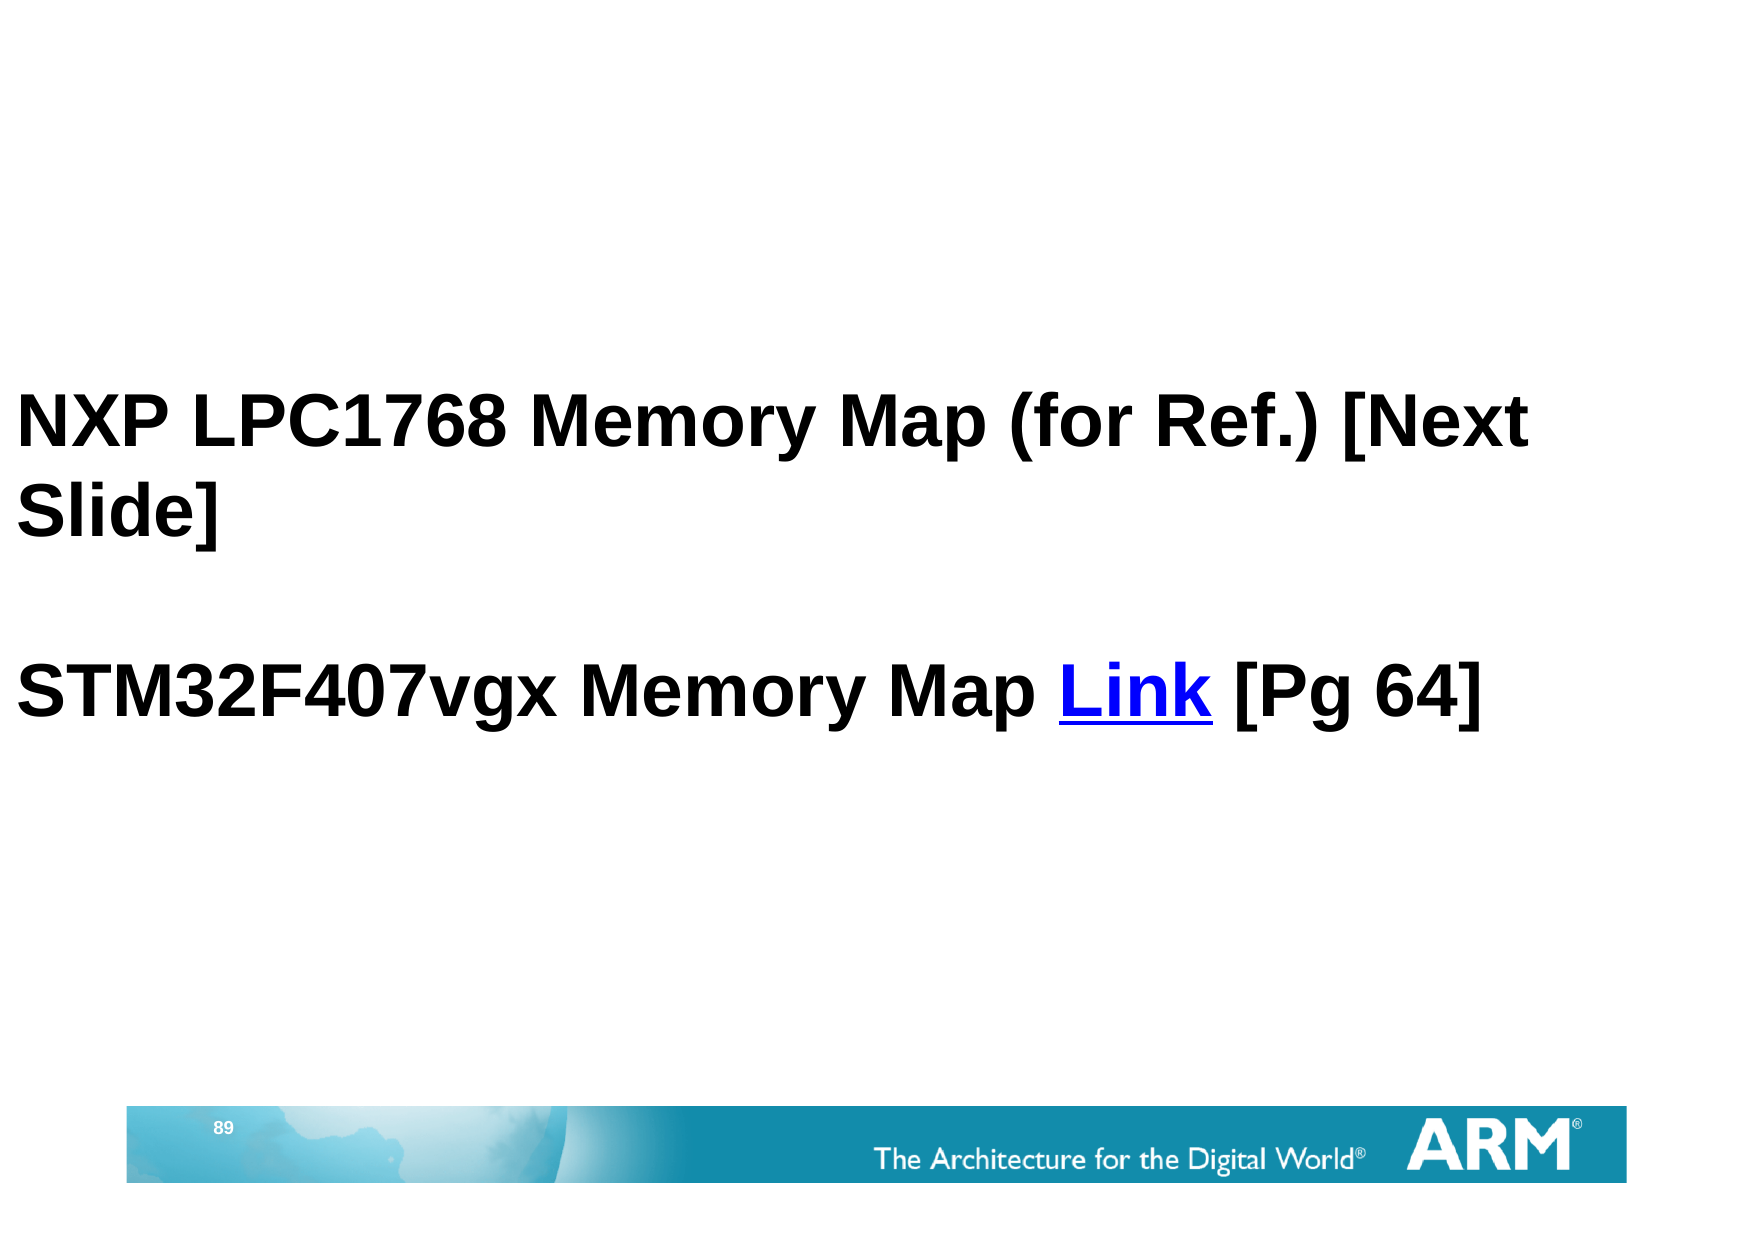

NXP LPC1768 Memory Map (for Ref.) [Next Slide]

STM32F407vgx Memory Map Link [Pg 64]
89